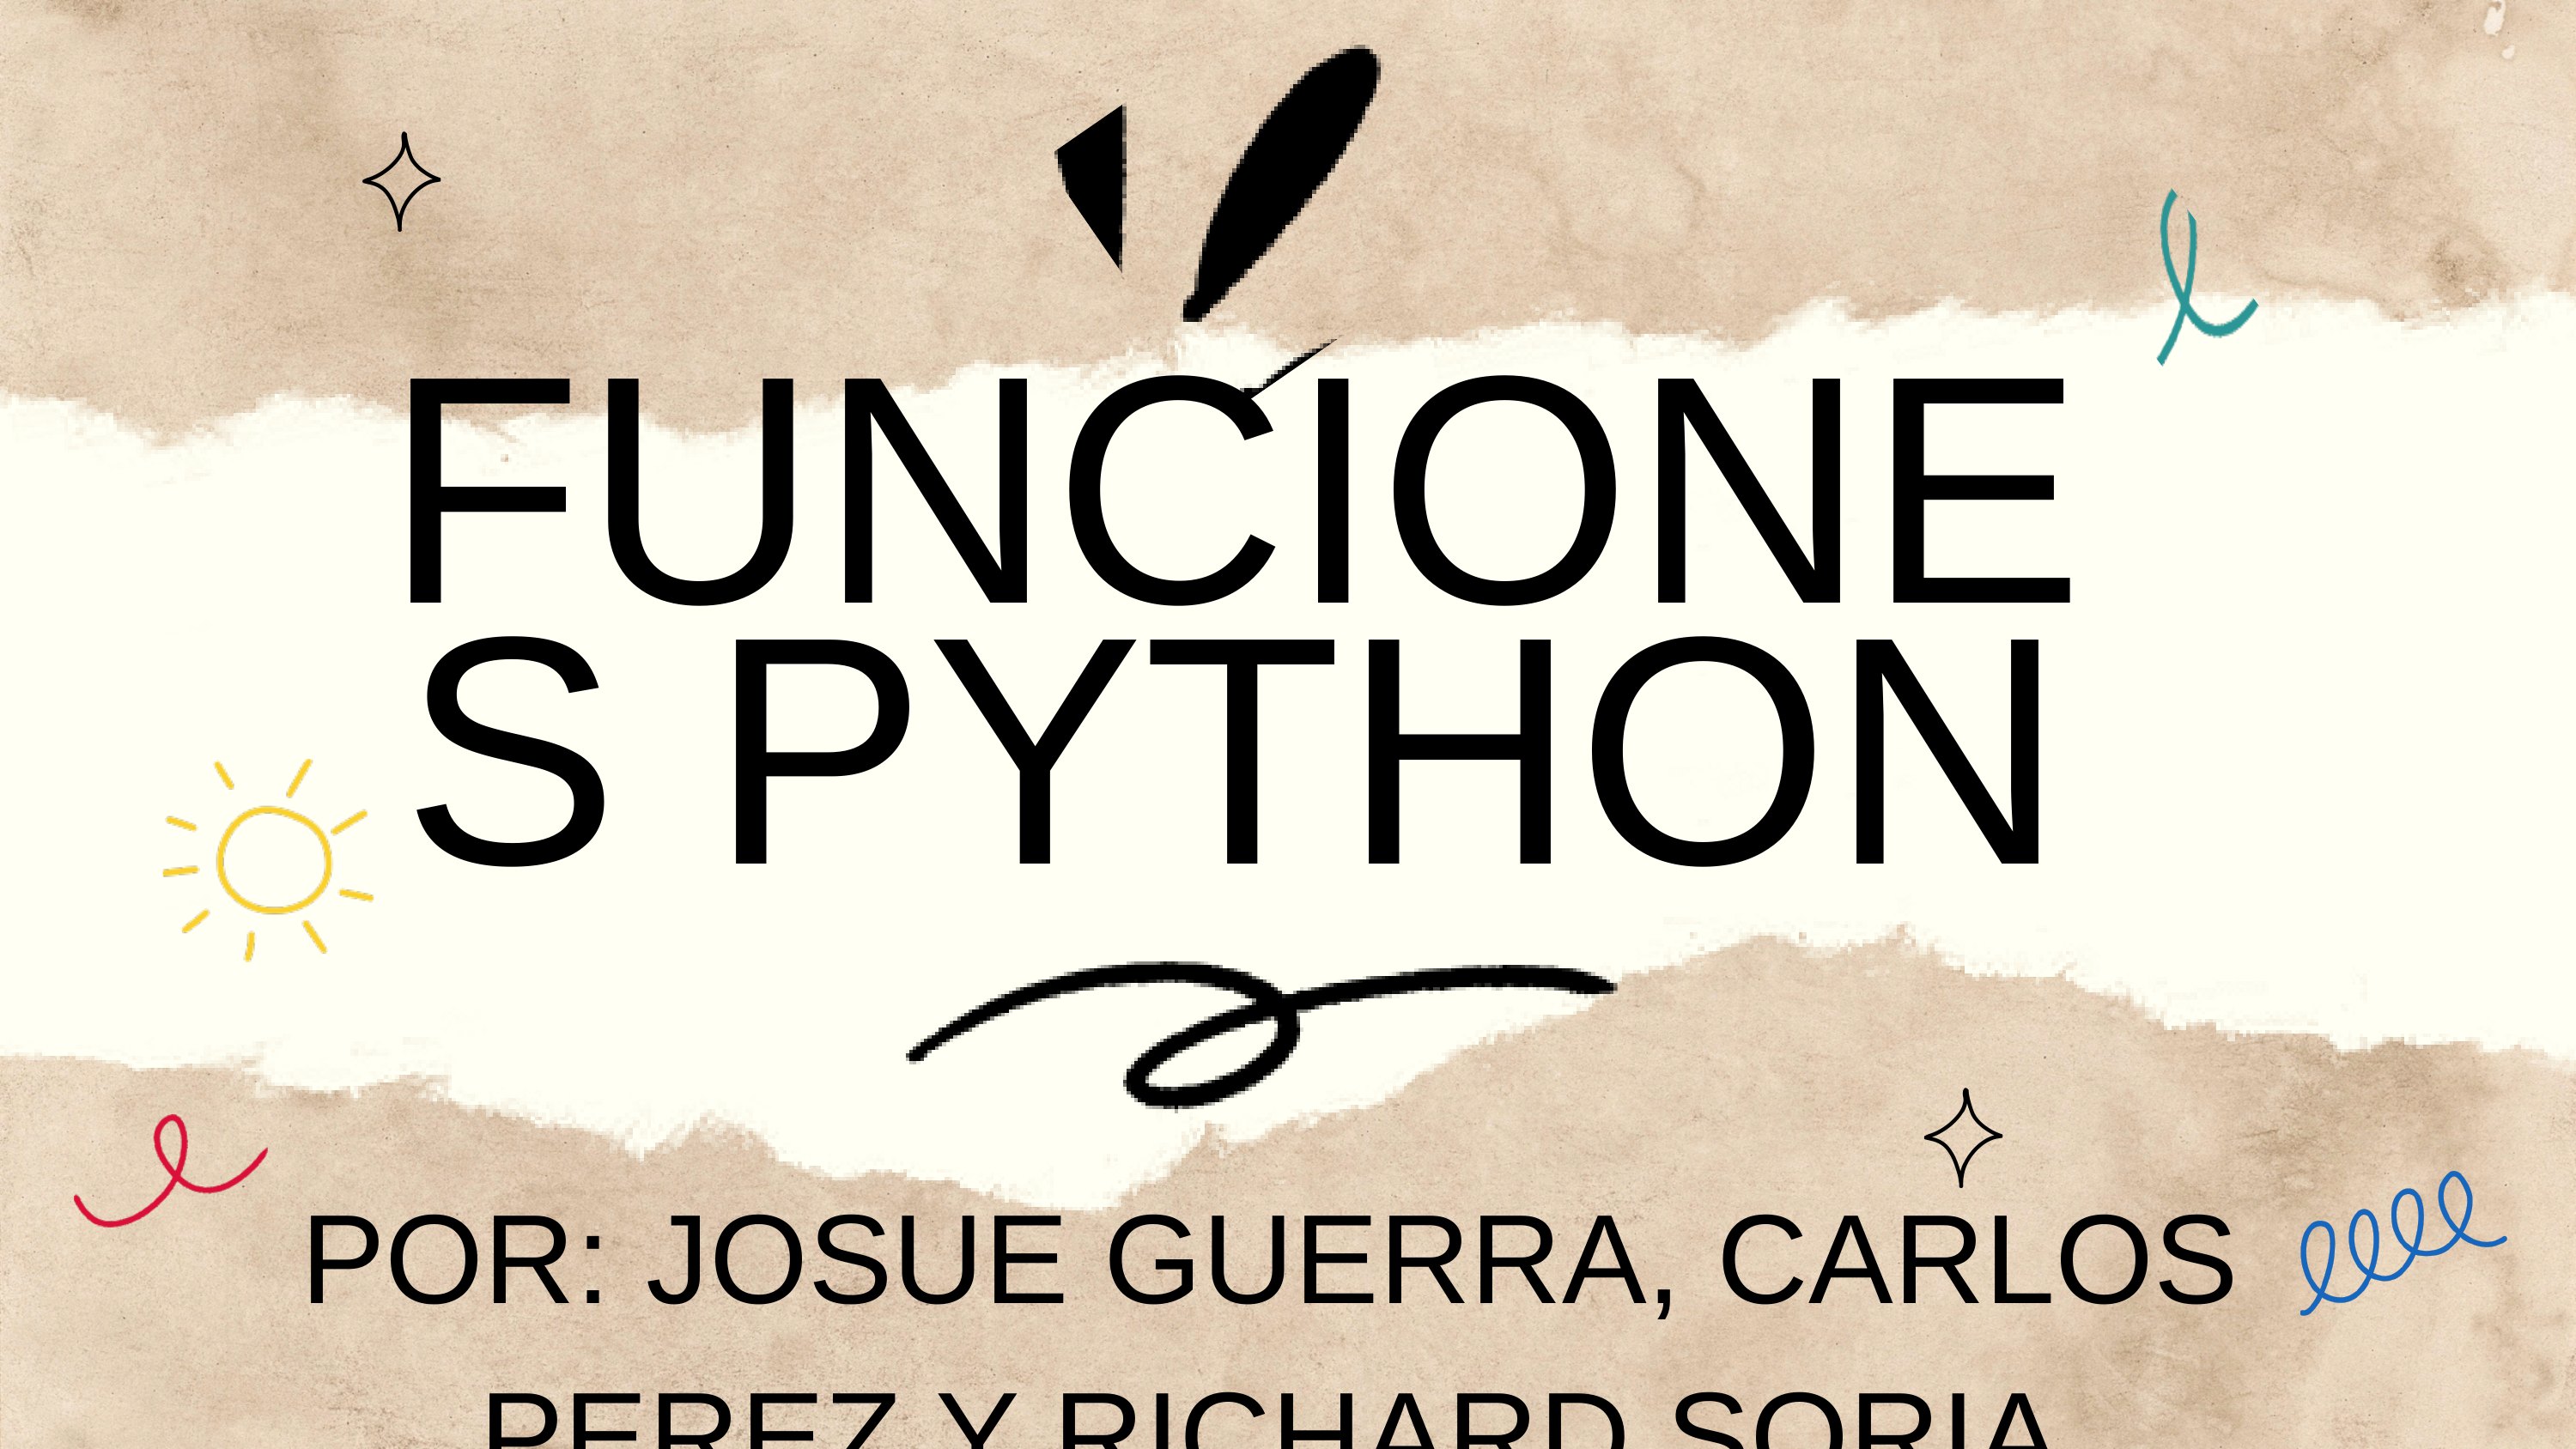

FUNCIONES PYTHON

POR: JOSUE GUERRA, CARLOS PEREZ Y RICHARD SORIA